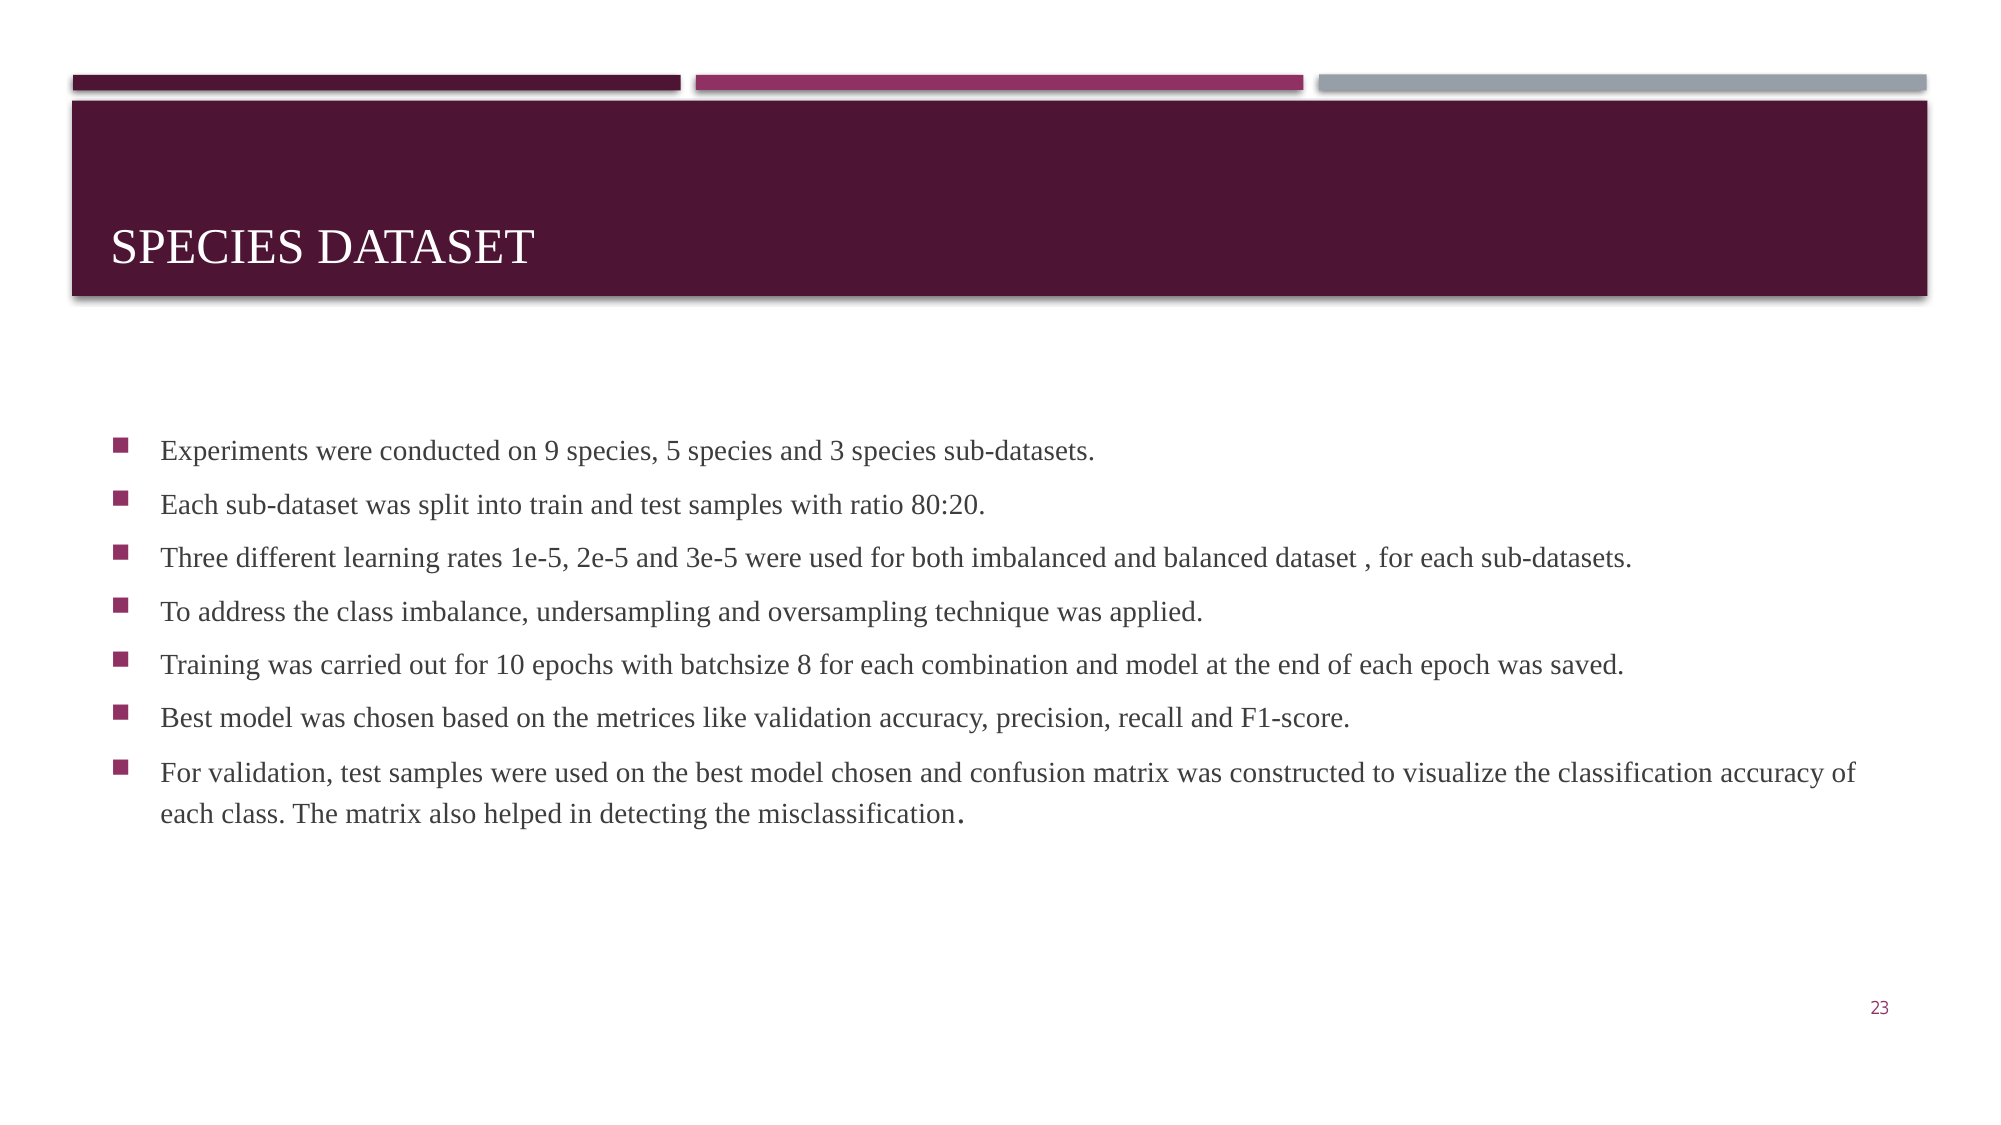

# Species Dataset
Experiments were conducted on 9 species, 5 species and 3 species sub-datasets.
Each sub-dataset was split into train and test samples with ratio 80:20.
Three different learning rates 1e-5, 2e-5 and 3e-5 were used for both imbalanced and balanced dataset , for each sub-datasets.
To address the class imbalance, undersampling and oversampling technique was applied.
Training was carried out for 10 epochs with batchsize 8 for each combination and model at the end of each epoch was saved.
Best model was chosen based on the metrices like validation accuracy, precision, recall and F1-score.
For validation, test samples were used on the best model chosen and confusion matrix was constructed to visualize the classification accuracy of each class. The matrix also helped in detecting the misclassification.
23